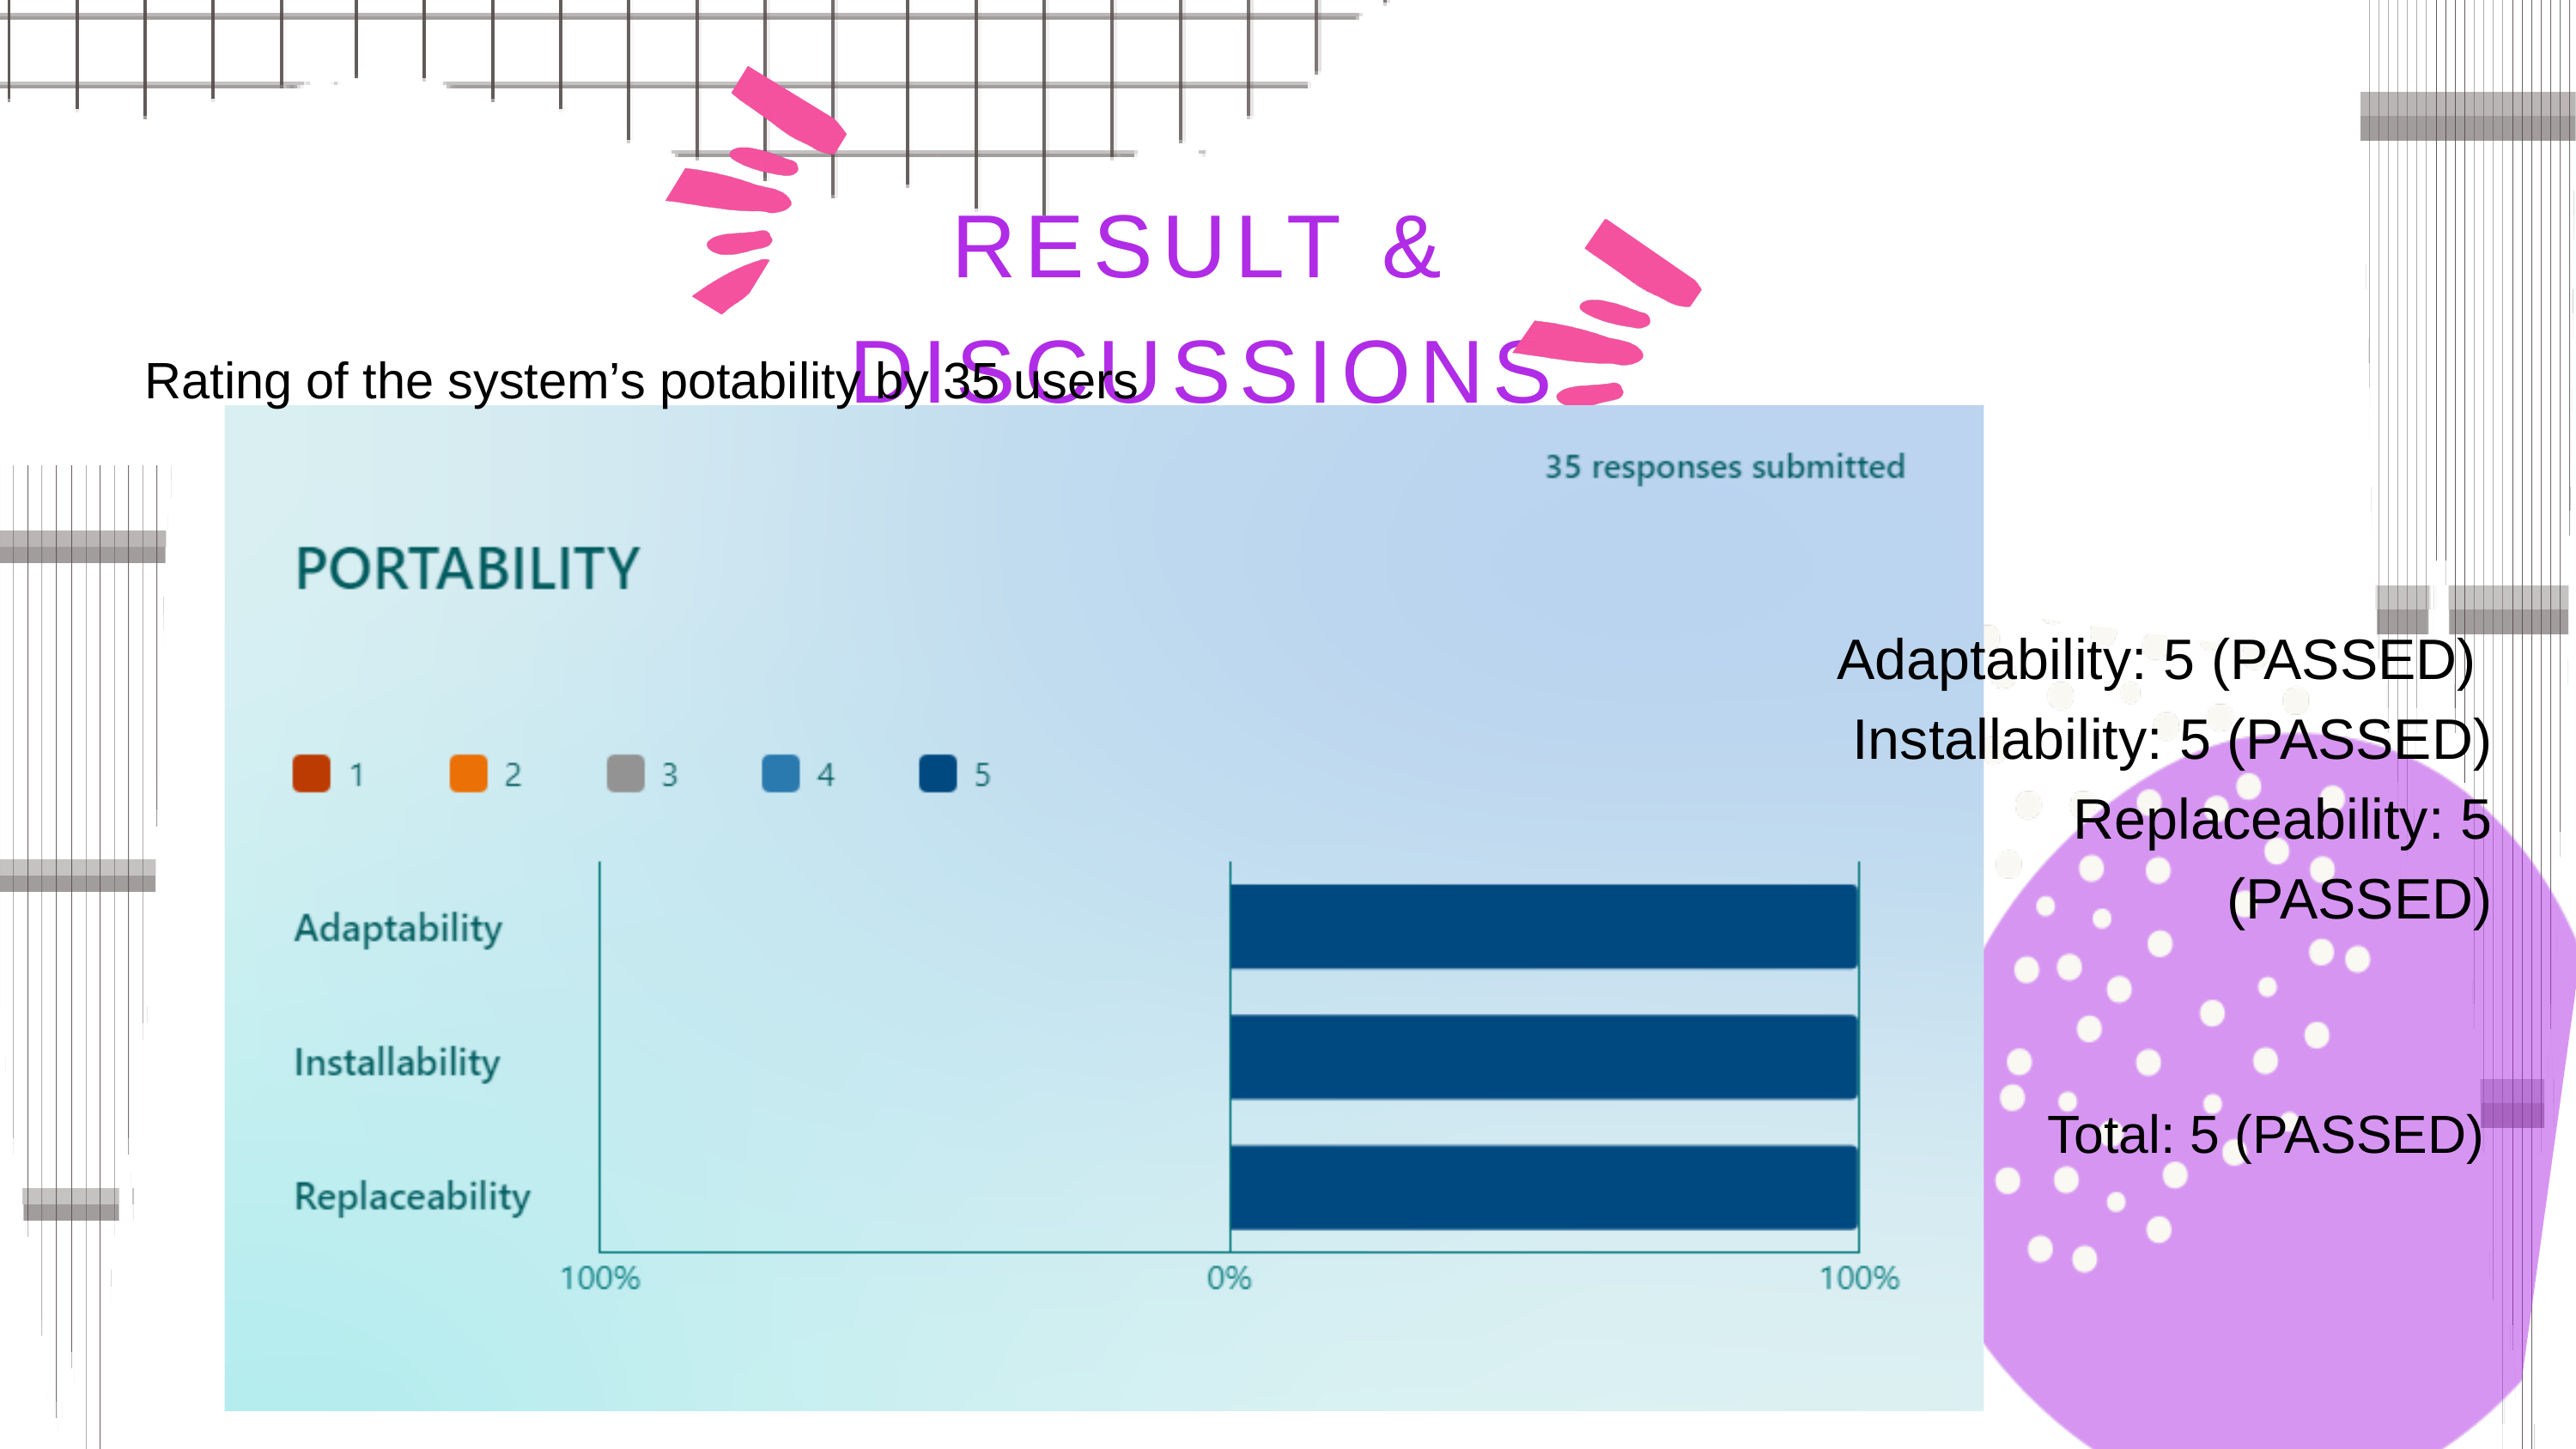

RESULT & DISCUSSIONS

Rating of the system’s potability by 35 users

Adaptability: 5 (PASSED)
Installability: 5 (PASSED)
 Replaceability: 5 (PASSED)

Total: 5 (PASSED)